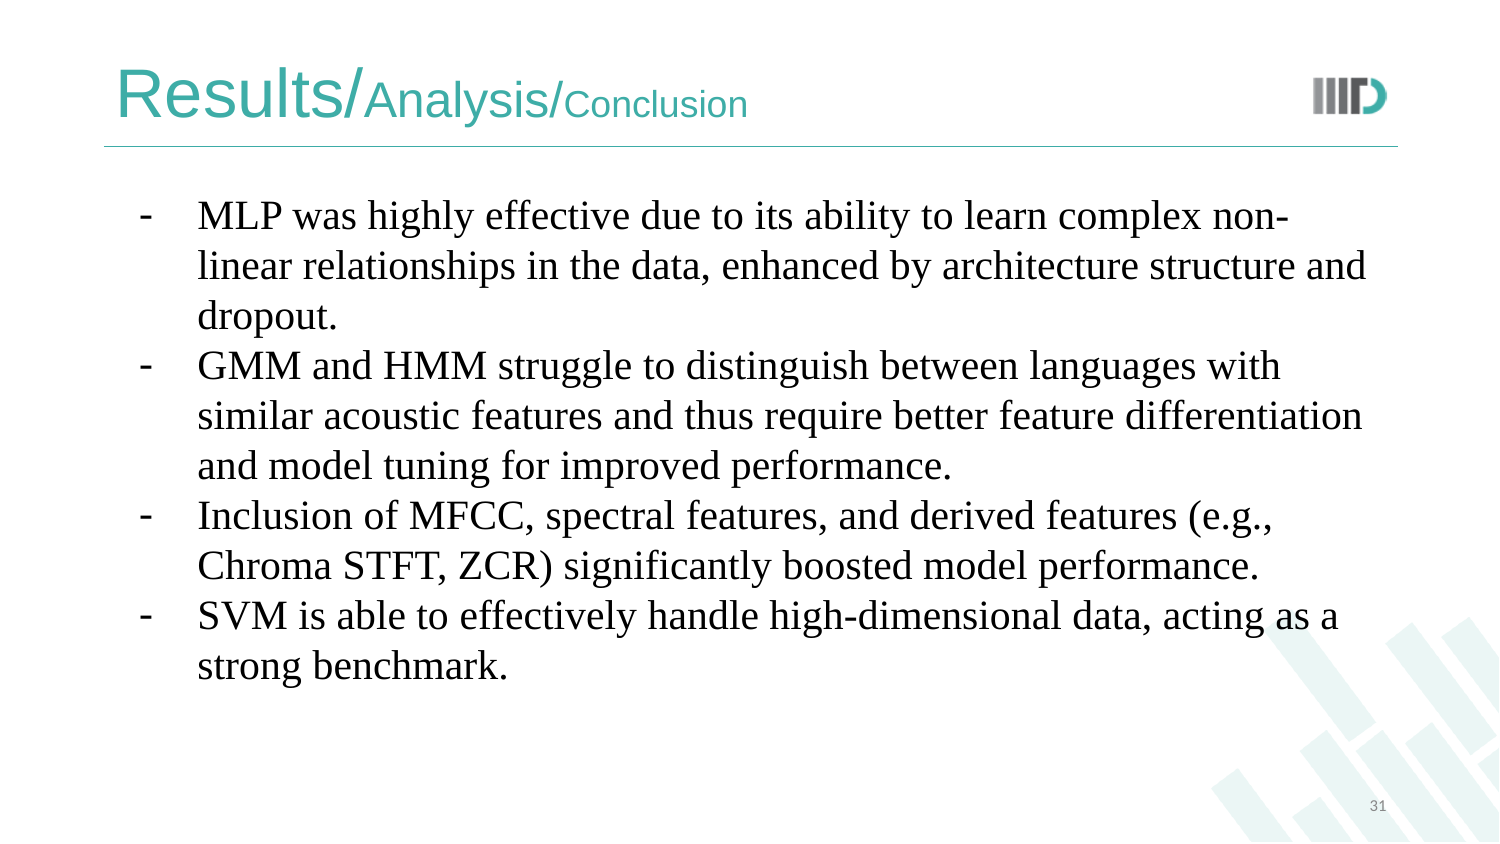

# Results/Analysis/Conclusion
MLP was highly effective due to its ability to learn complex non-linear relationships in the data, enhanced by architecture structure and dropout.
GMM and HMM struggle to distinguish between languages with similar acoustic features and thus require better feature differentiation and model tuning for improved performance.
Inclusion of MFCC, spectral features, and derived features (e.g., Chroma STFT, ZCR) significantly boosted model performance.
SVM is able to effectively handle high-dimensional data, acting as a strong benchmark.
31